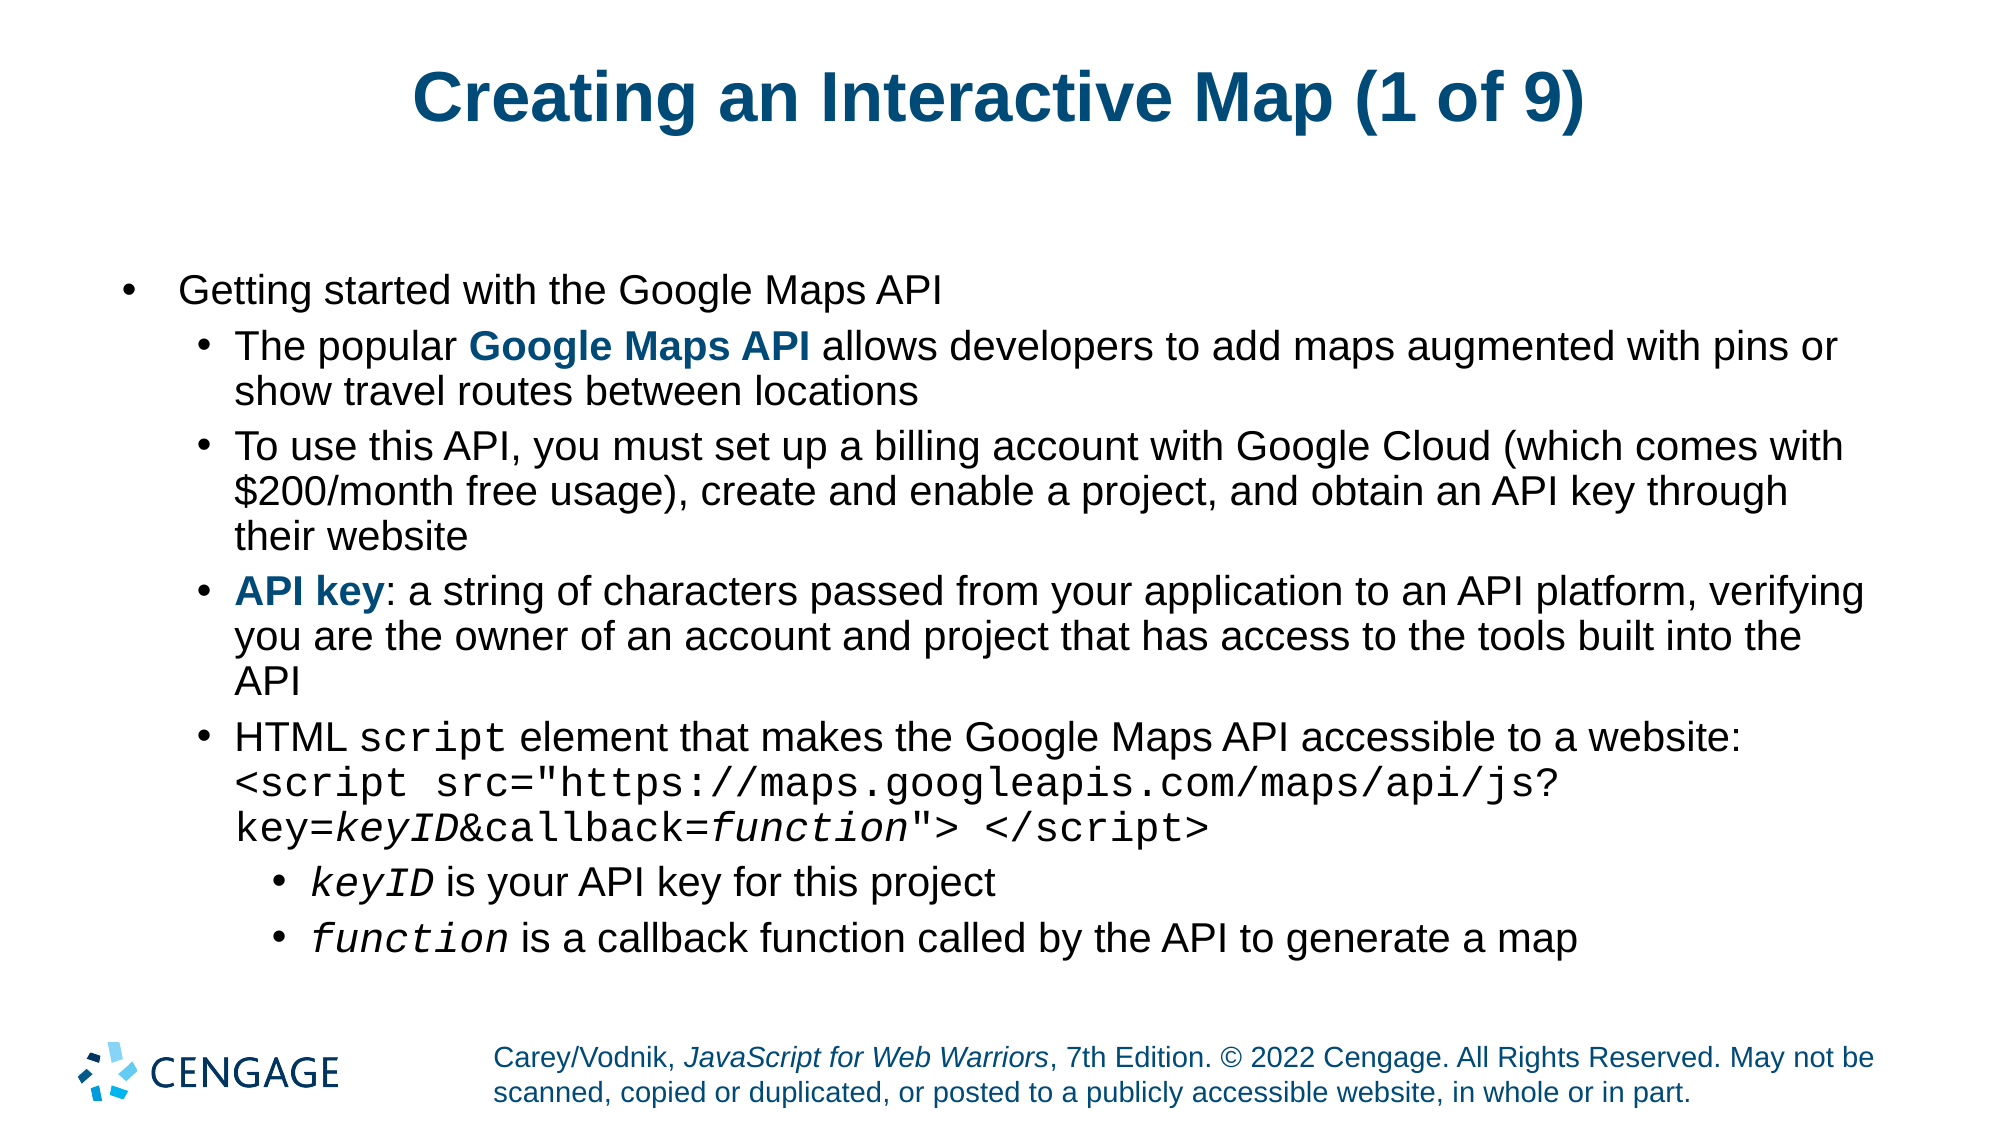

# Creating an Interactive Map (1 of 9)
Getting started with the Google Maps API
The popular Google Maps API allows developers to add maps augmented with pins or show travel routes between locations
To use this API, you must set up a billing account with Google Cloud (which comes with $200/month free usage), create and enable a project, and obtain an API key through their website
API key: a string of characters passed from your application to an API platform, verifying you are the owner of an account and project that has access to the tools built into the API
HTML script element that makes the Google Maps API accessible to a website:
<script src="https://maps.googleapis.com/maps/api/js?key=keyID&callback=function"> </script>
keyID is your API key for this project
function is a callback function called by the API to generate a map